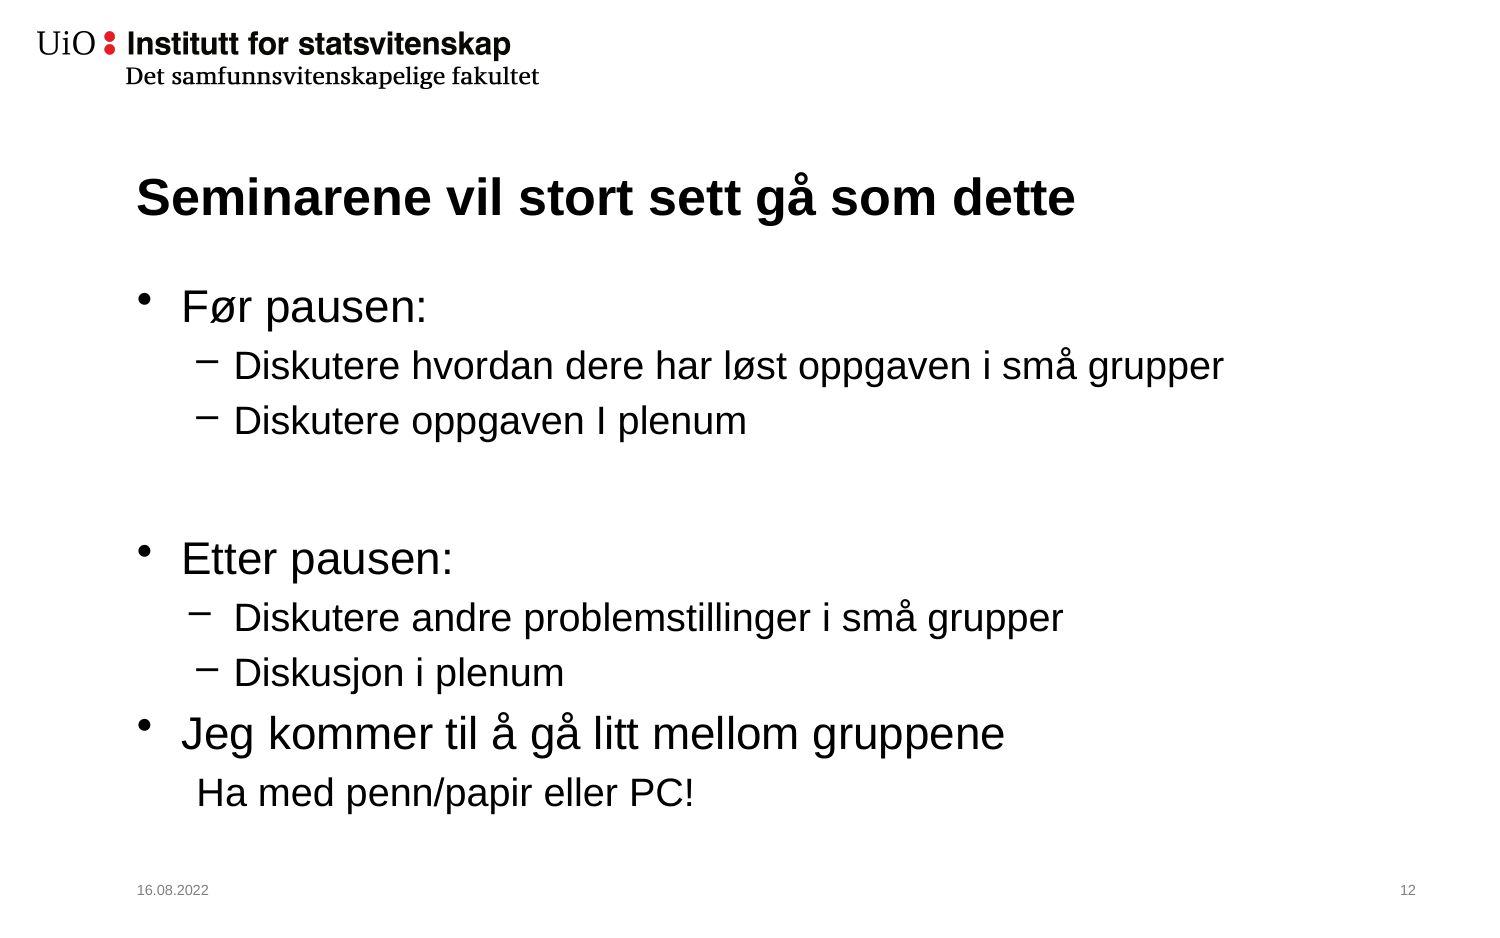

# Seminarene vil stort sett gå som dette
Før pausen:
Diskutere hvordan dere har løst oppgaven i små grupper
Diskutere oppgaven I plenum

Etter pausen:
Diskutere andre problemstillinger i små grupper
Diskusjon i plenum
Jeg kommer til å gå litt mellom gruppene
Ha med penn/papir eller PC!
16.08.2022
12